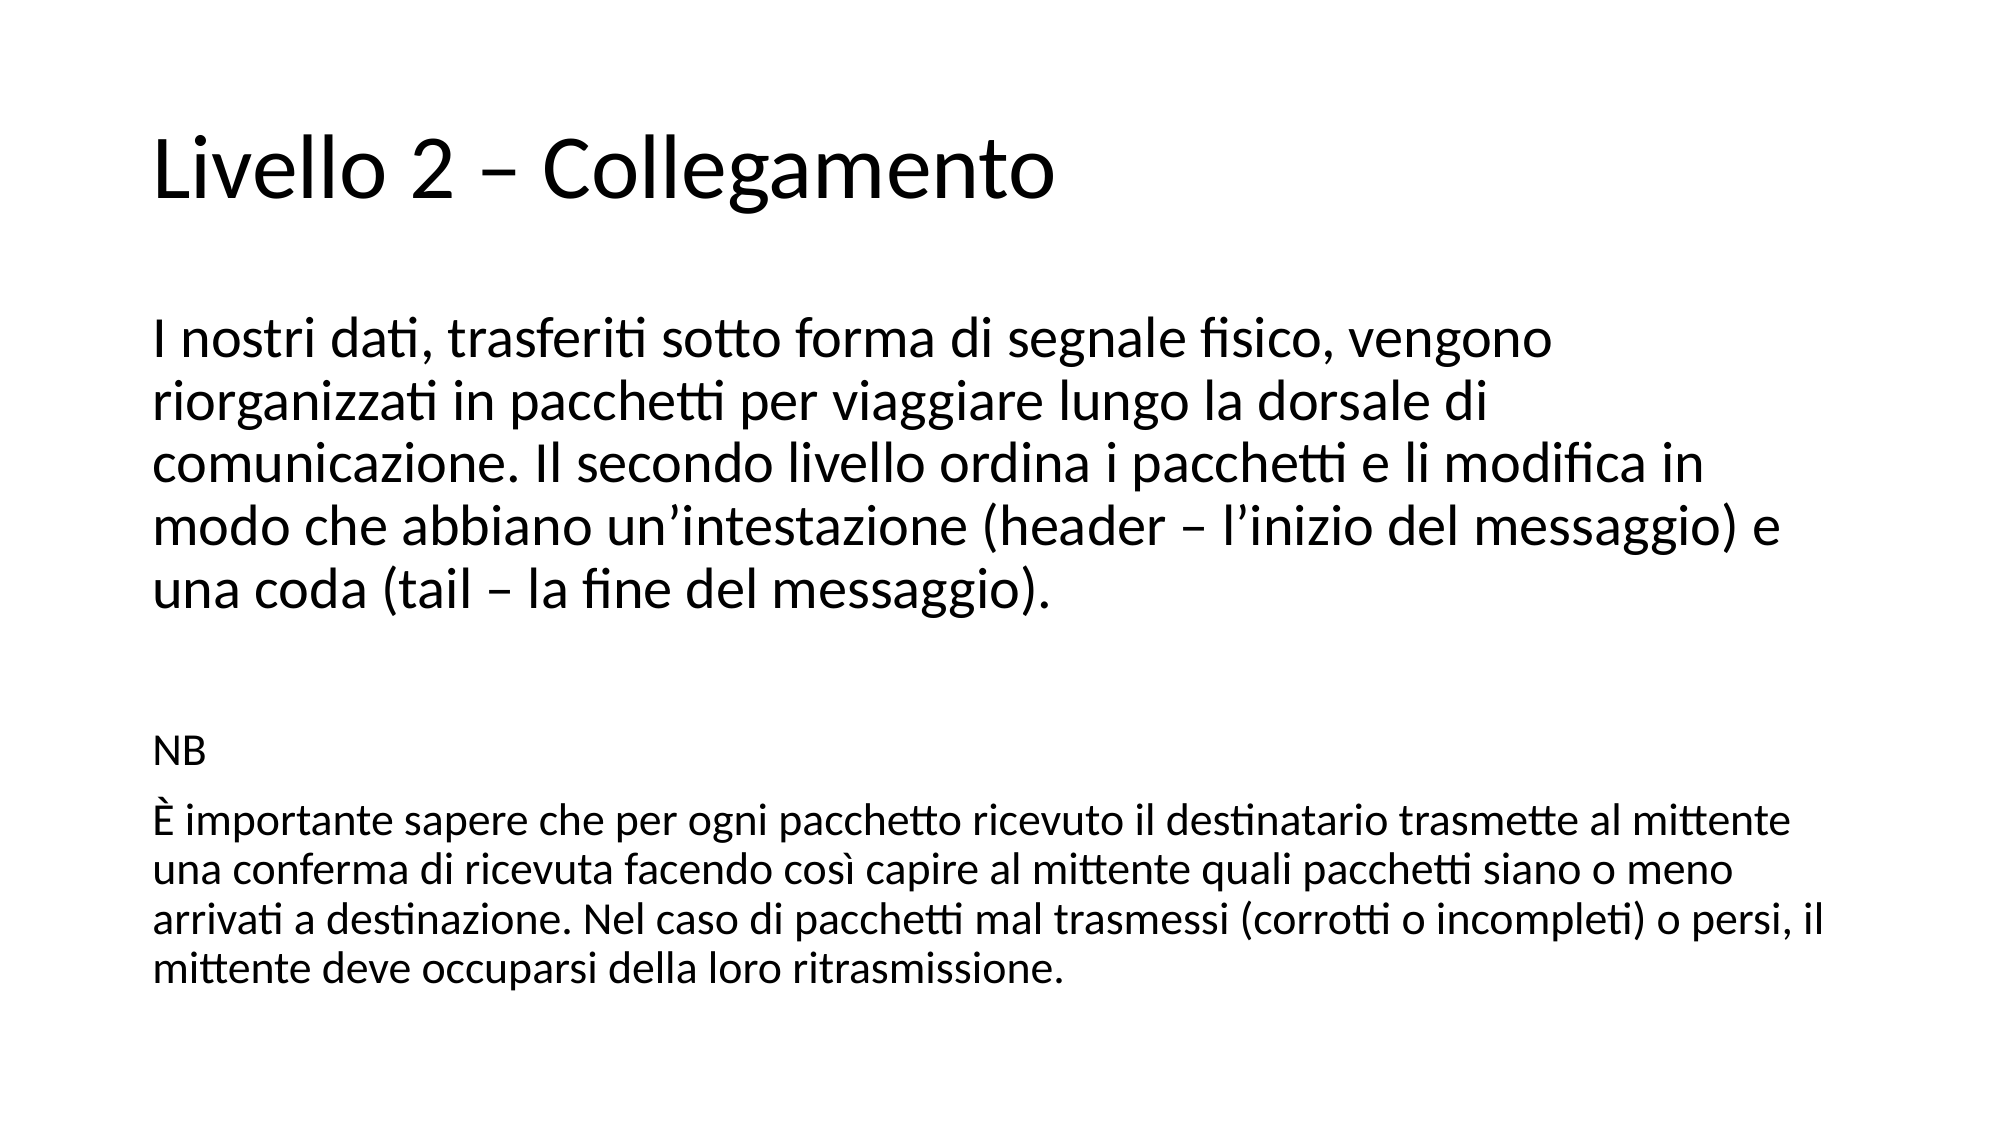

# Livello 2 – Collegamento
I nostri dati, trasferiti sotto forma di segnale fisico, vengono riorganizzati in pacchetti per viaggiare lungo la dorsale di comunicazione. Il secondo livello ordina i pacchetti e li modifica in modo che abbiano un’intestazione (header – l’inizio del messaggio) e una coda (tail – la fine del messaggio).

NB
È importante sapere che per ogni pacchetto ricevuto il destinatario trasmette al mittente una conferma di ricevuta facendo così capire al mittente quali pacchetti siano o meno arrivati a destinazione. Nel caso di pacchetti mal trasmessi (corrotti o incompleti) o persi, il mittente deve occuparsi della loro ritrasmissione.